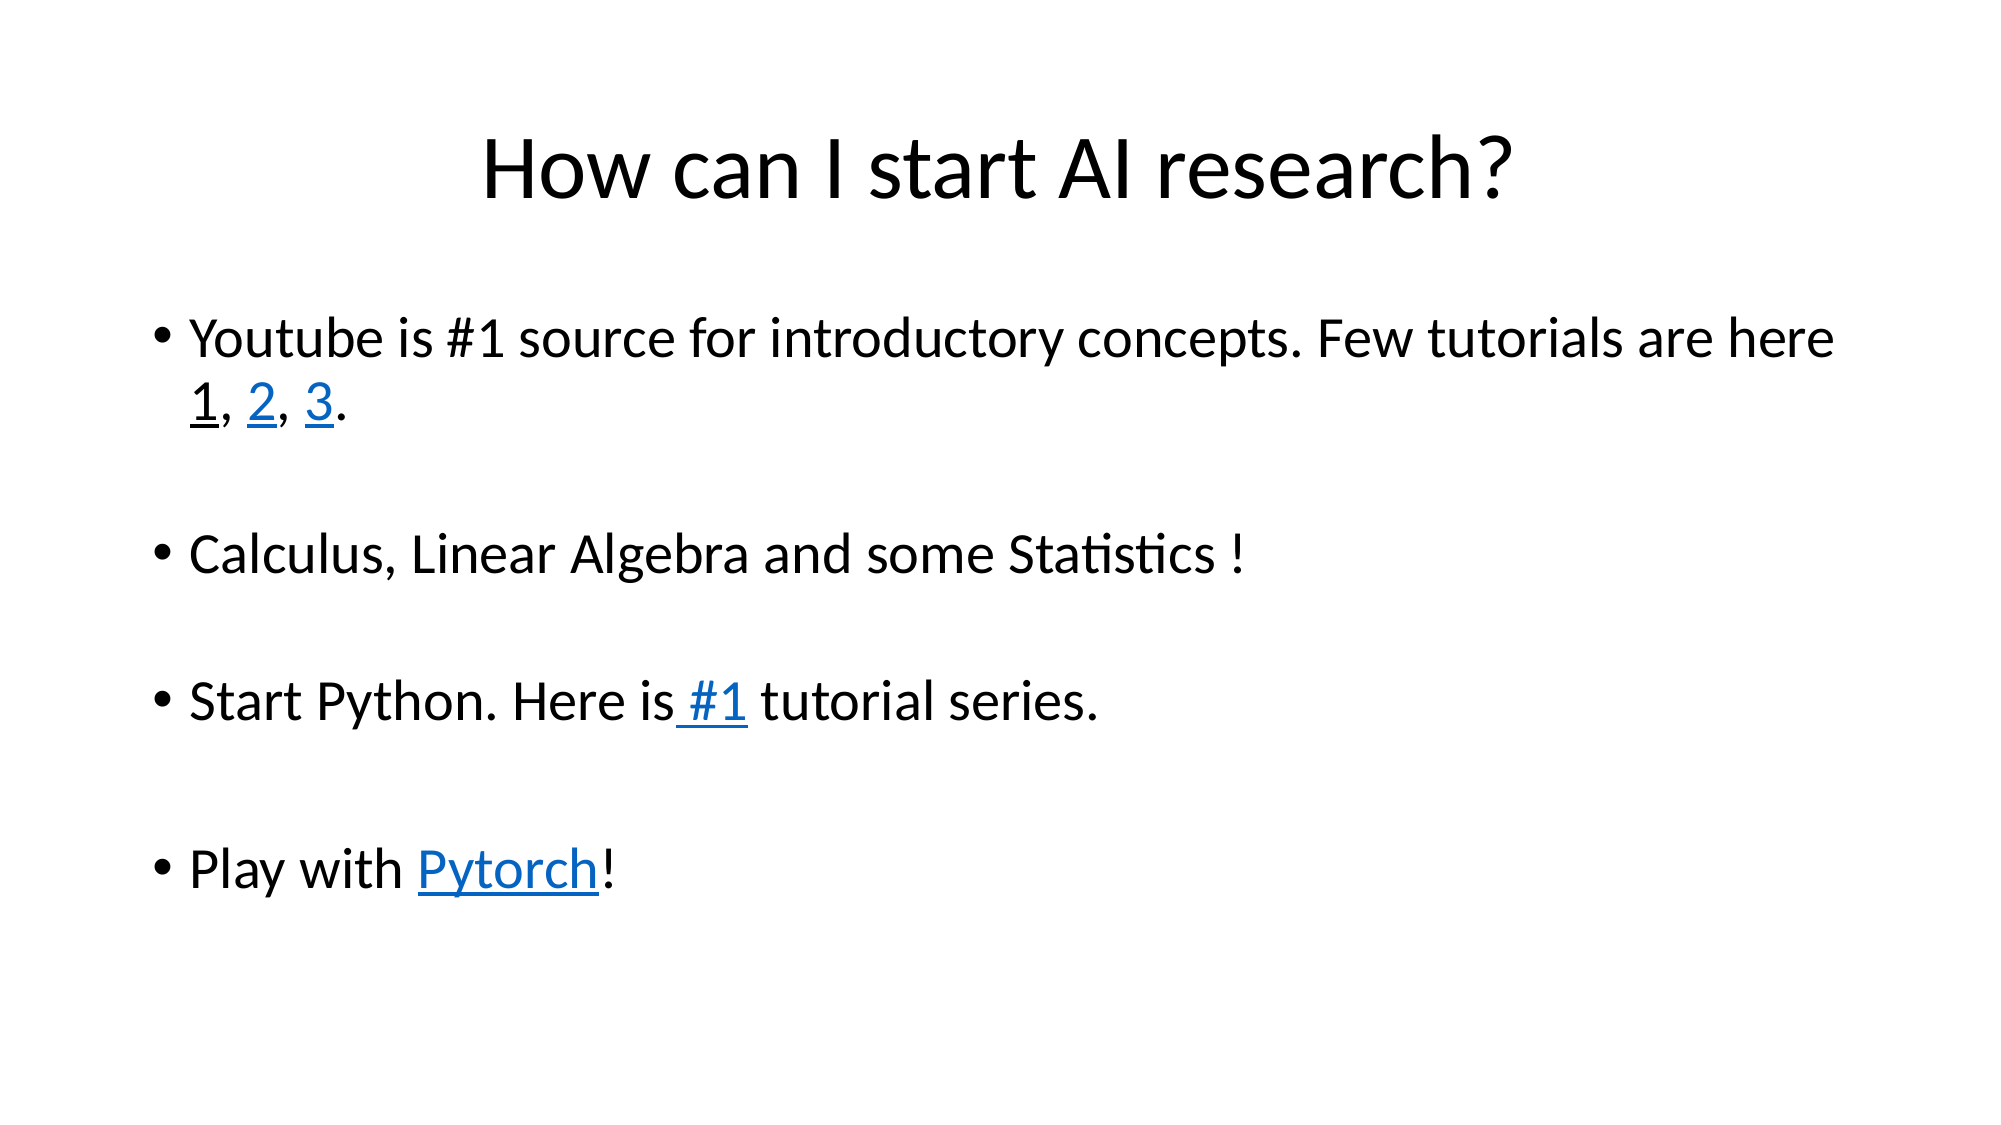

# How can I start AI research?
Youtube is #1 source for introductory concepts. Few tutorials are here
1, 2, 3.
Calculus, Linear Algebra and some Statistics !
Start Python. Here is #1 tutorial series.

Play with Pytorch!